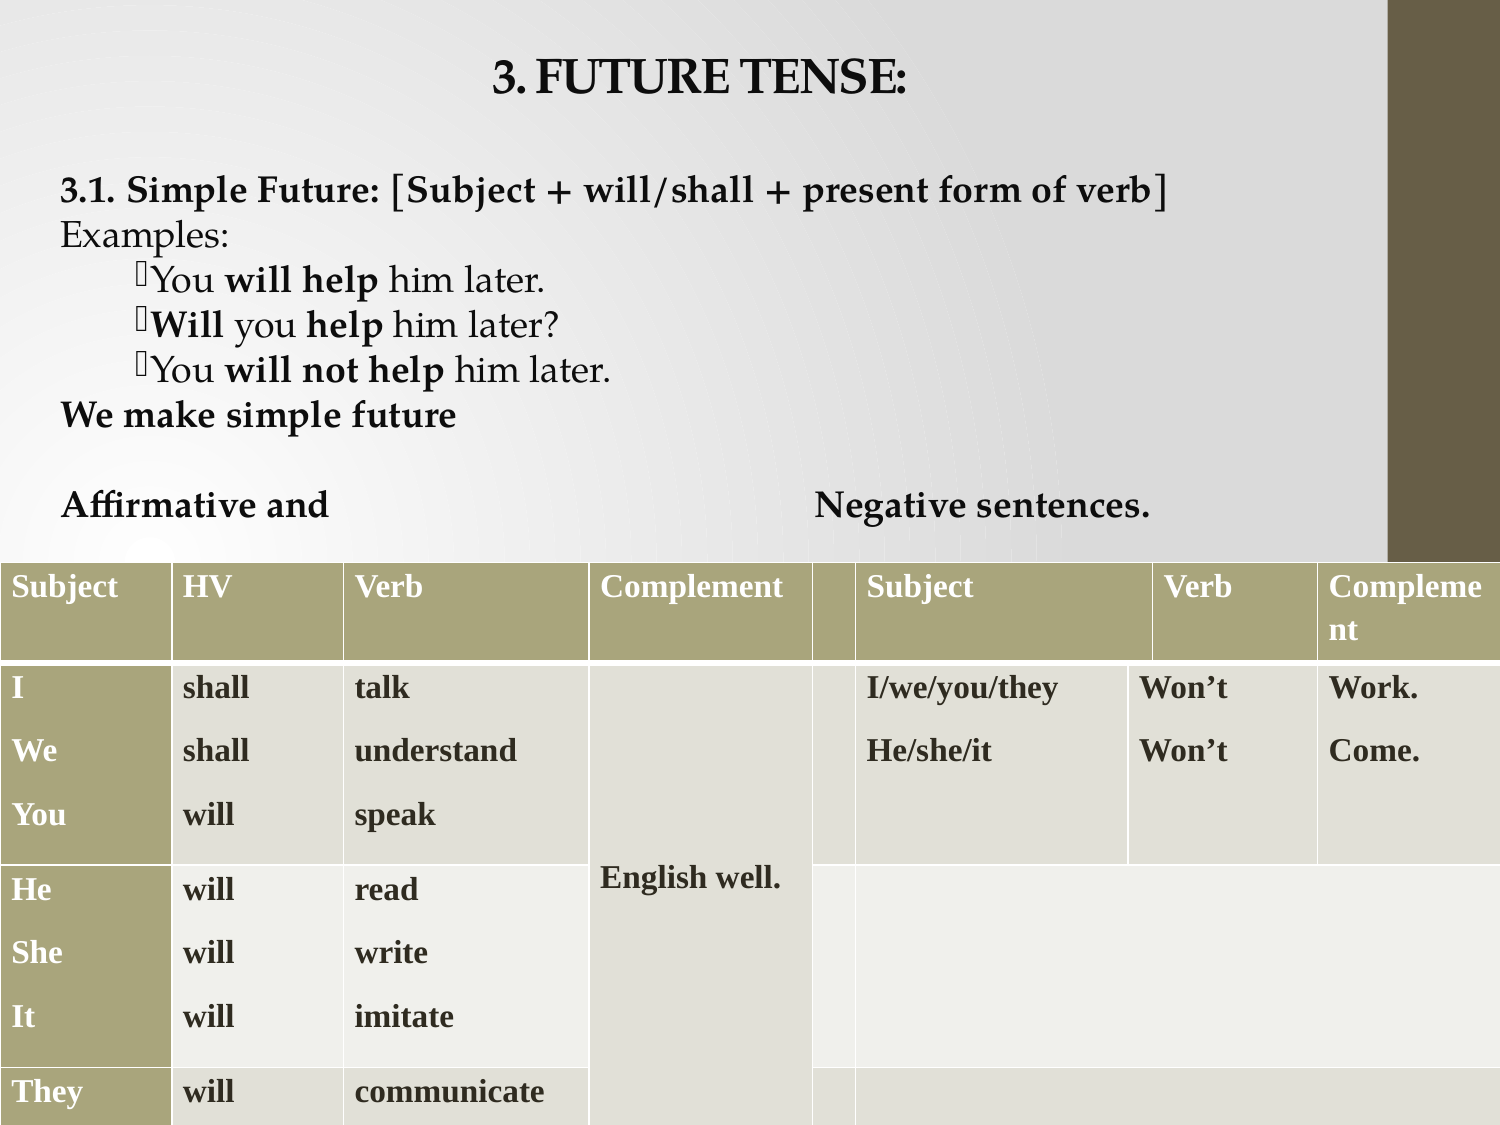

# 3. FUTURE TENSE:
3.1. Simple Future: [Subject + will/shall + present form of verb]
Examples:
You will help him later.
Will you help him later?
You will not help him later.
We make simple future

Affirmative and                                                   Negative sentences.
| Subject | HV | Verb | Complement |  | Subject |  | Verb | Complement |
| --- | --- | --- | --- | --- | --- | --- | --- | --- |
| I We You | shall shall will | talk understand speak | English well. |  | I/we/you/they He/she/it | Won’t Won’t |  | Work. Come. |
| He She It | will will will | read write imitate |  |  |  |  |  |  |
| They | will | communicate |  |  |  |  |  |  |